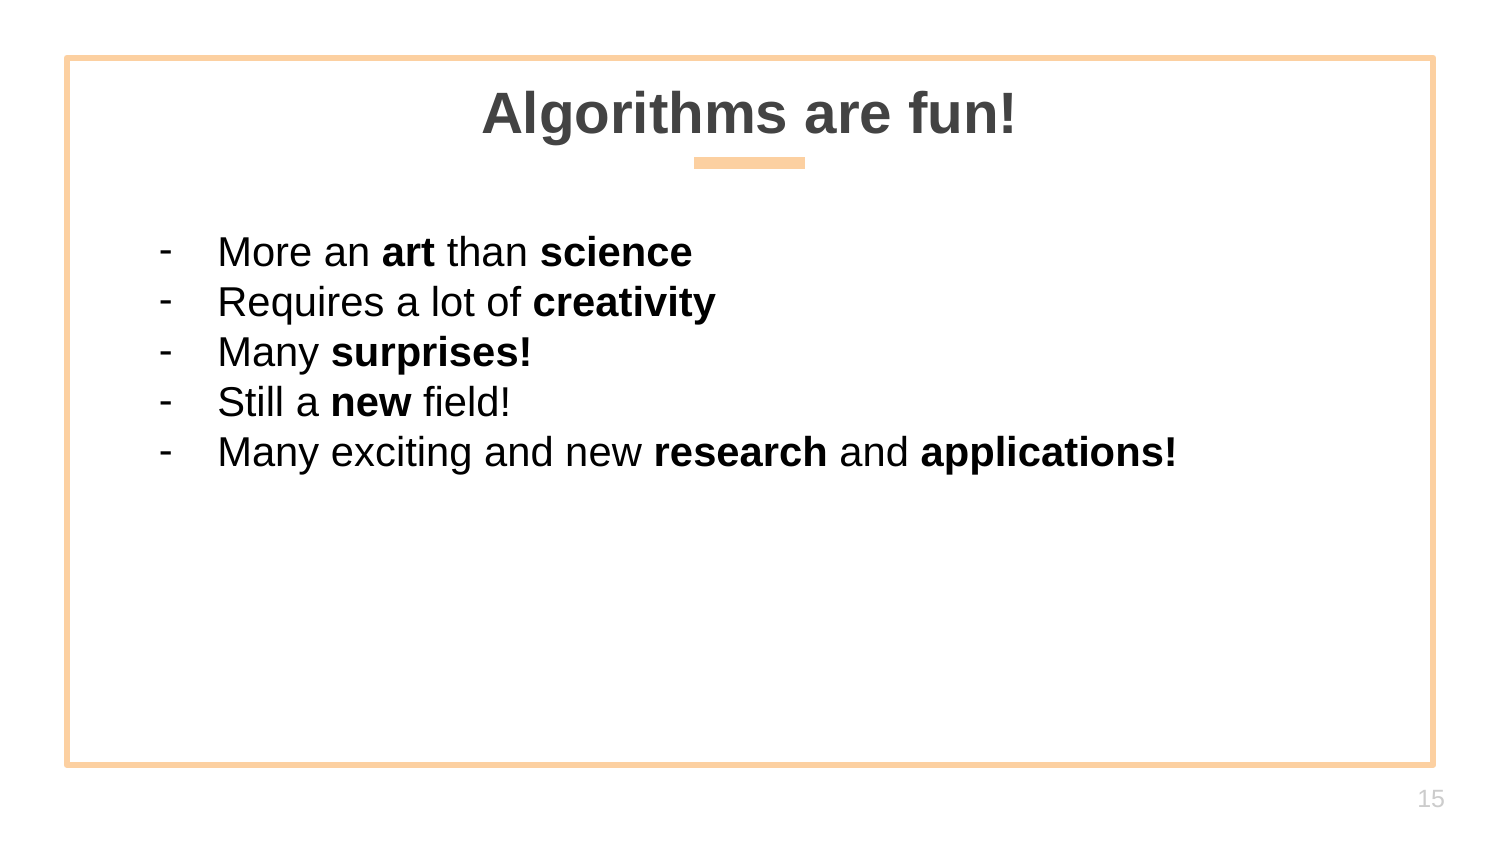

# Algorithms are fun!
More an art than science
Requires a lot of creativity
Many surprises!
Still a new field!
Many exciting and new research and applications!
15